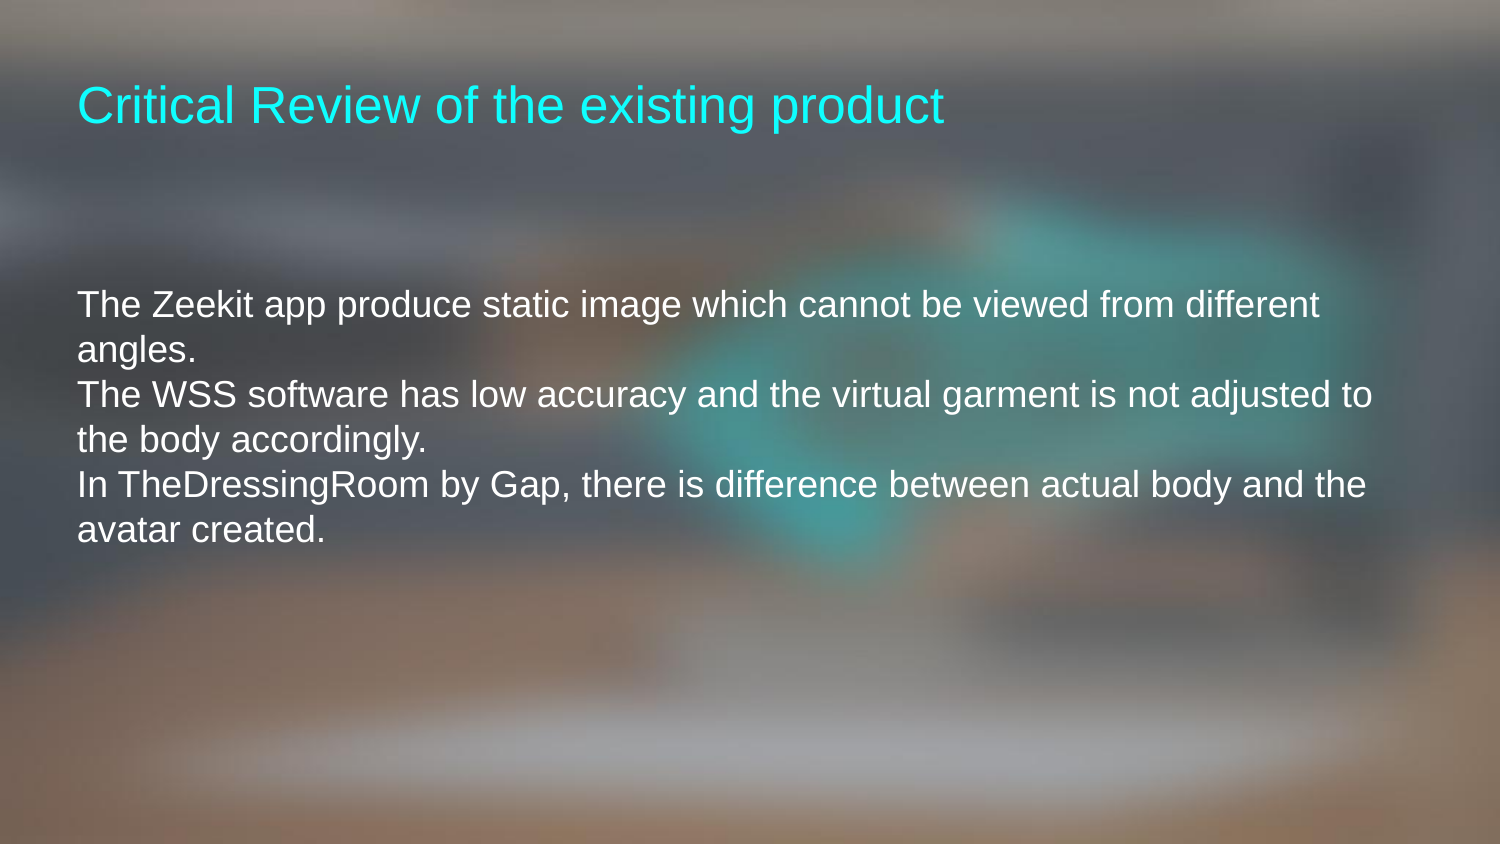

# Critical Review of the existing product
The Zeekit app produce static image which cannot be viewed from different angles.
The WSS software has low accuracy and the virtual garment is not adjusted to the body accordingly.
In TheDressingRoom by Gap, there is difference between actual body and the avatar created.